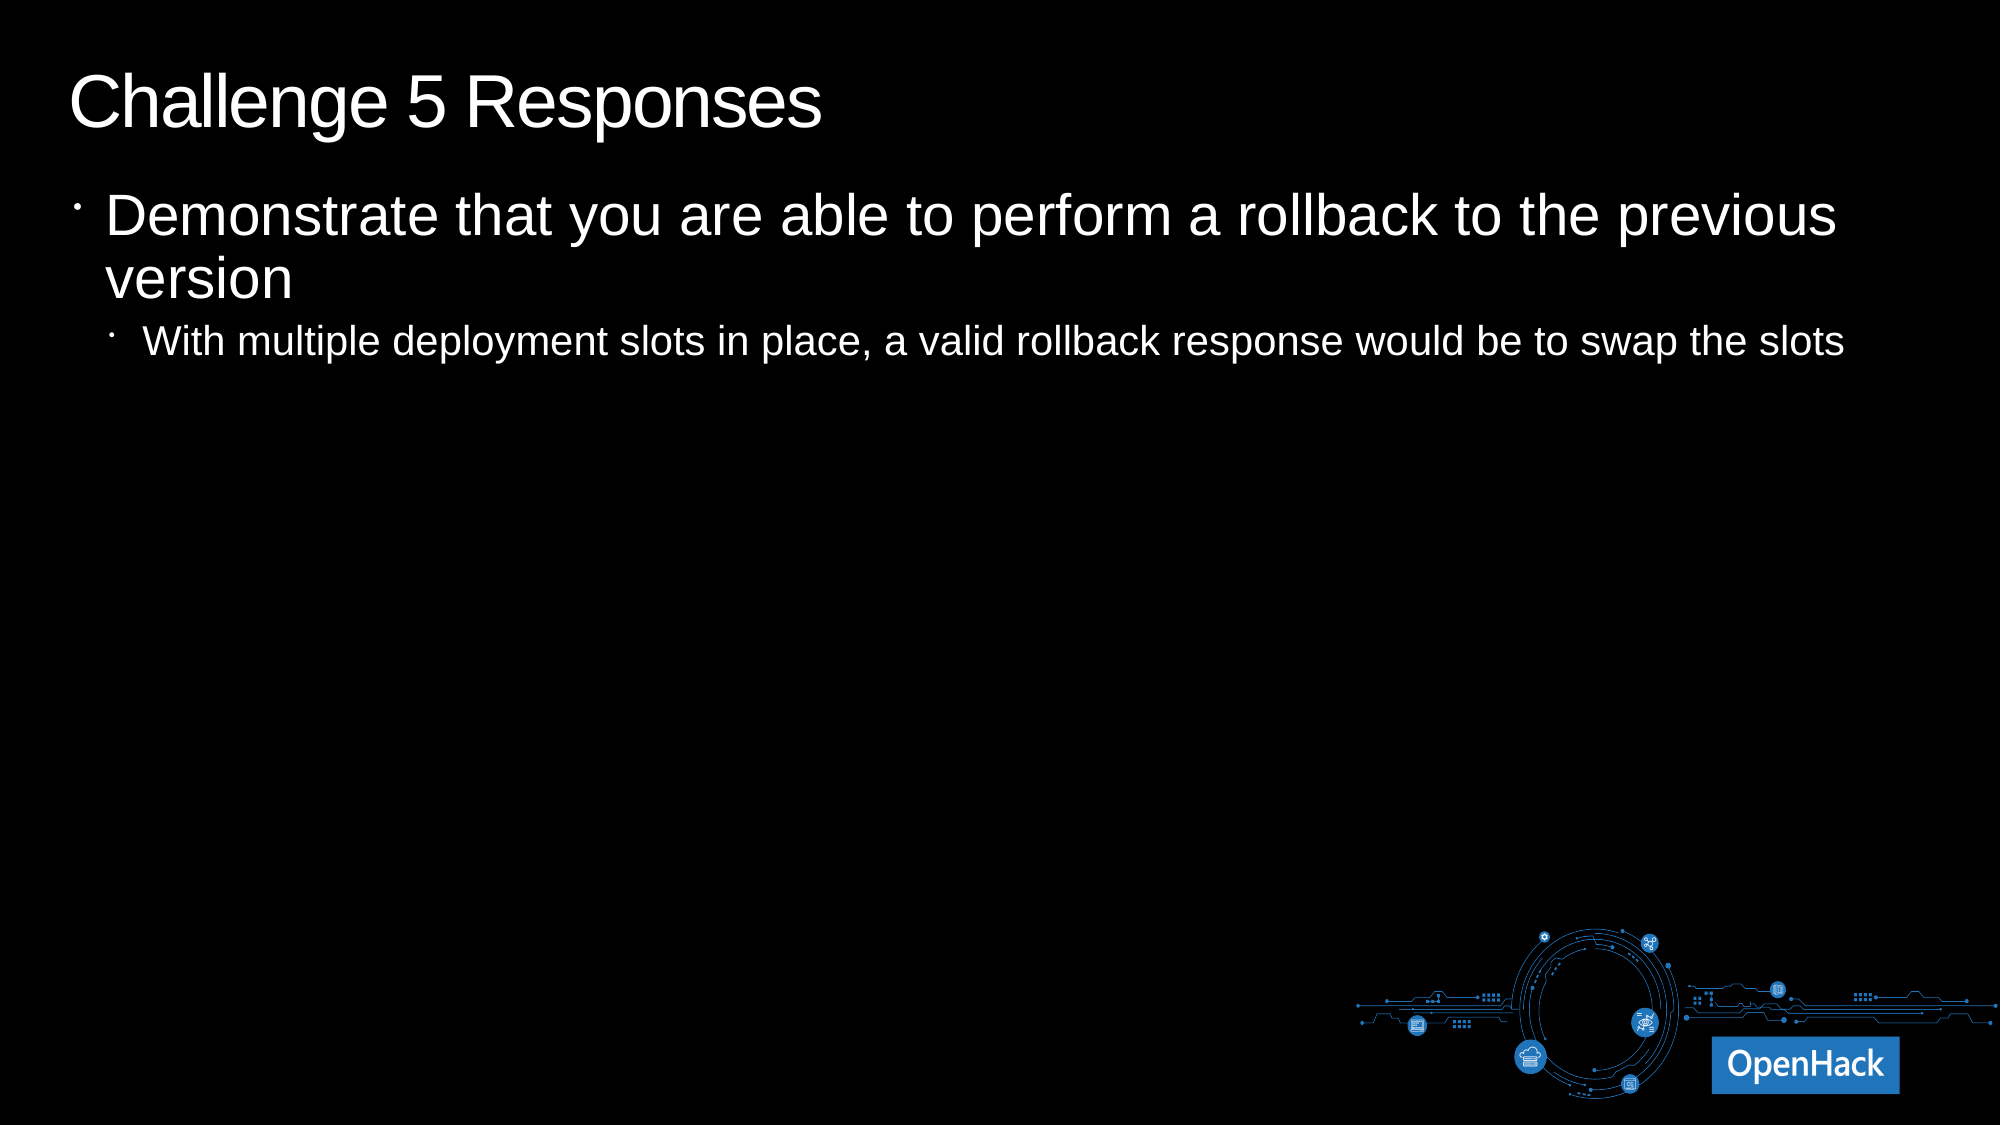

# Challenge 5 Responses
Demonstrate that you are able to perform a rollback to the previous version
With multiple deployment slots in place, a valid rollback response would be to swap the slots